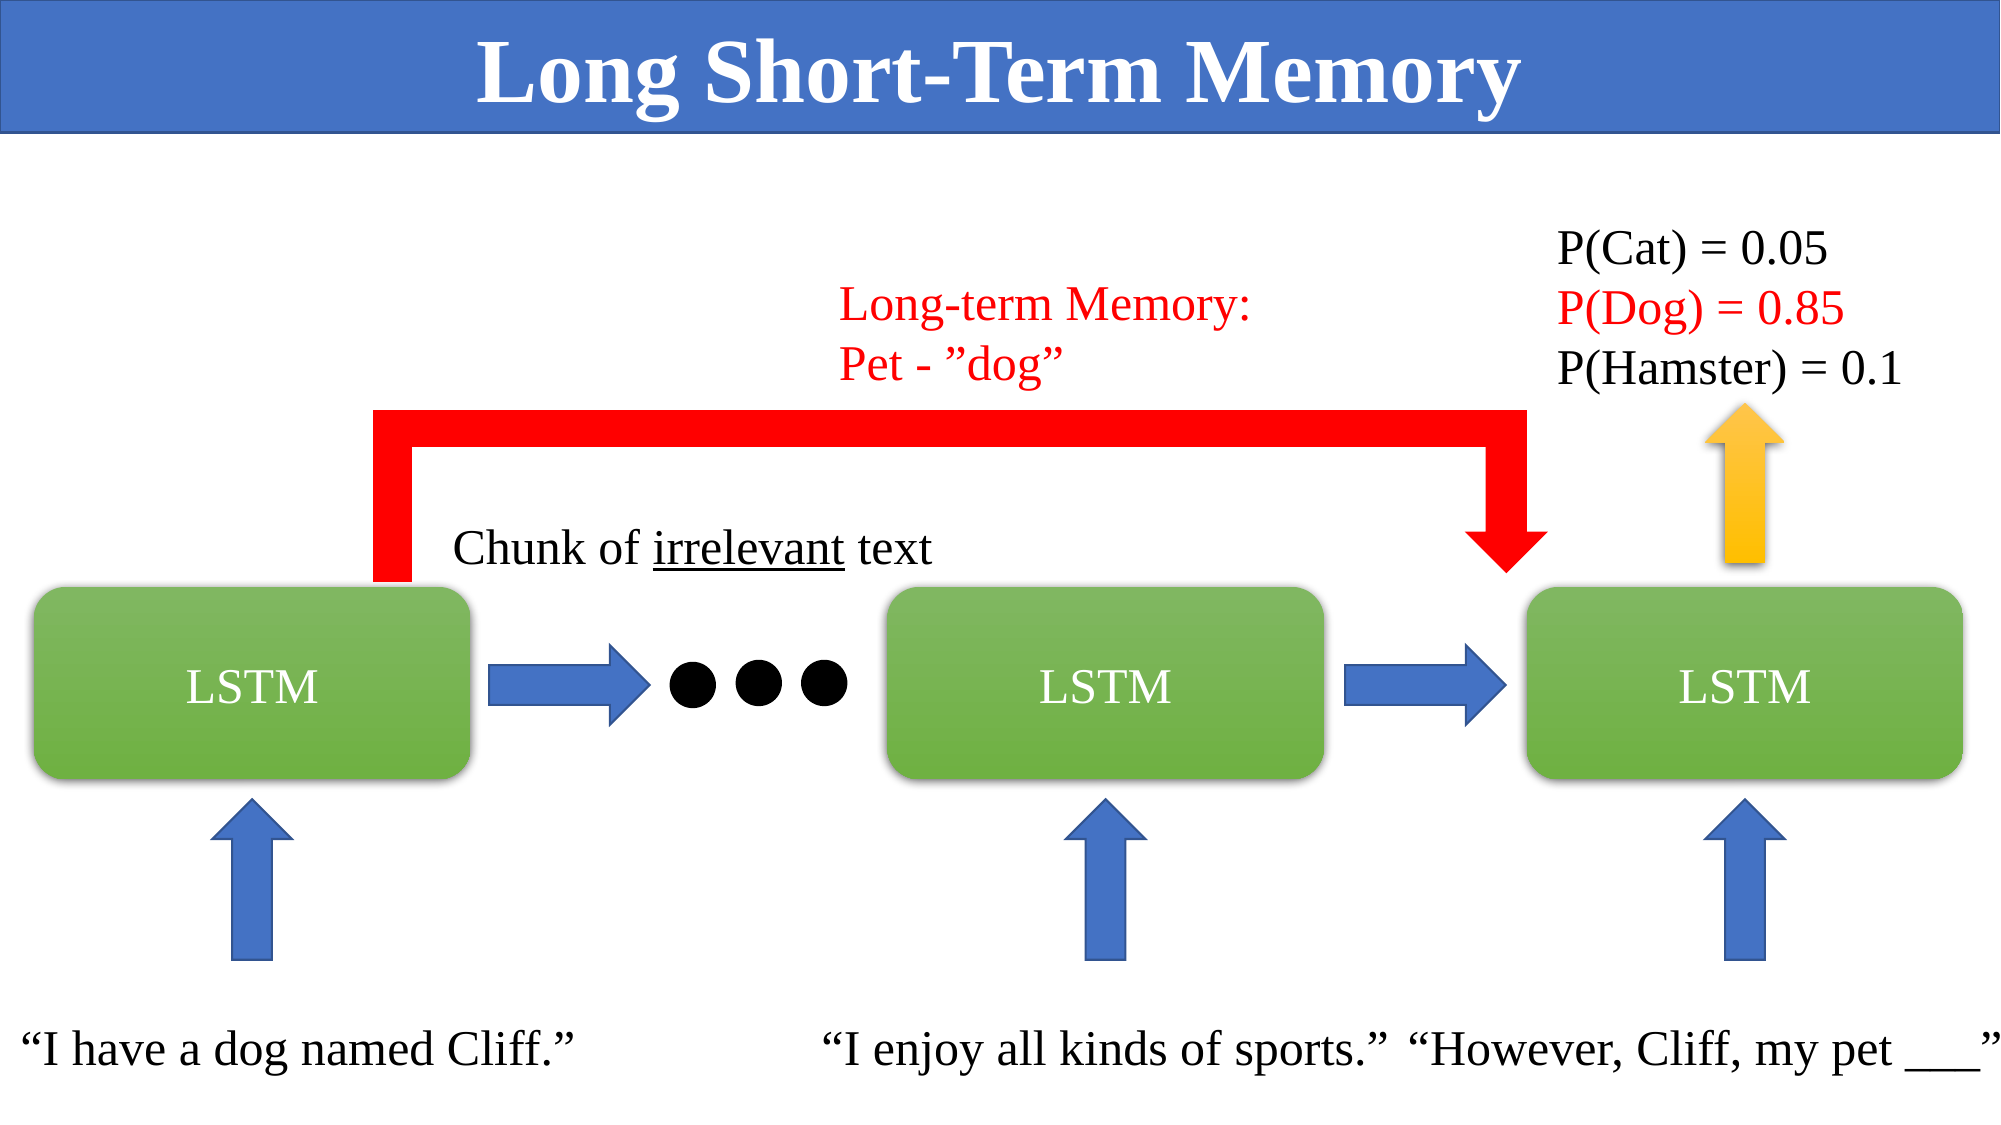

Long Short-Term Memory
P(Cat) = 0.05
P(Dog) = 0.85
P(Hamster) = 0.1
Long-term Memory:
Pet - ”dog”

Chunk of irrelevant text
LSTM
LSTM
LSTM

“However, Cliff, my pet ___”
“I have a dog named Cliff.”
“I enjoy all kinds of sports.”